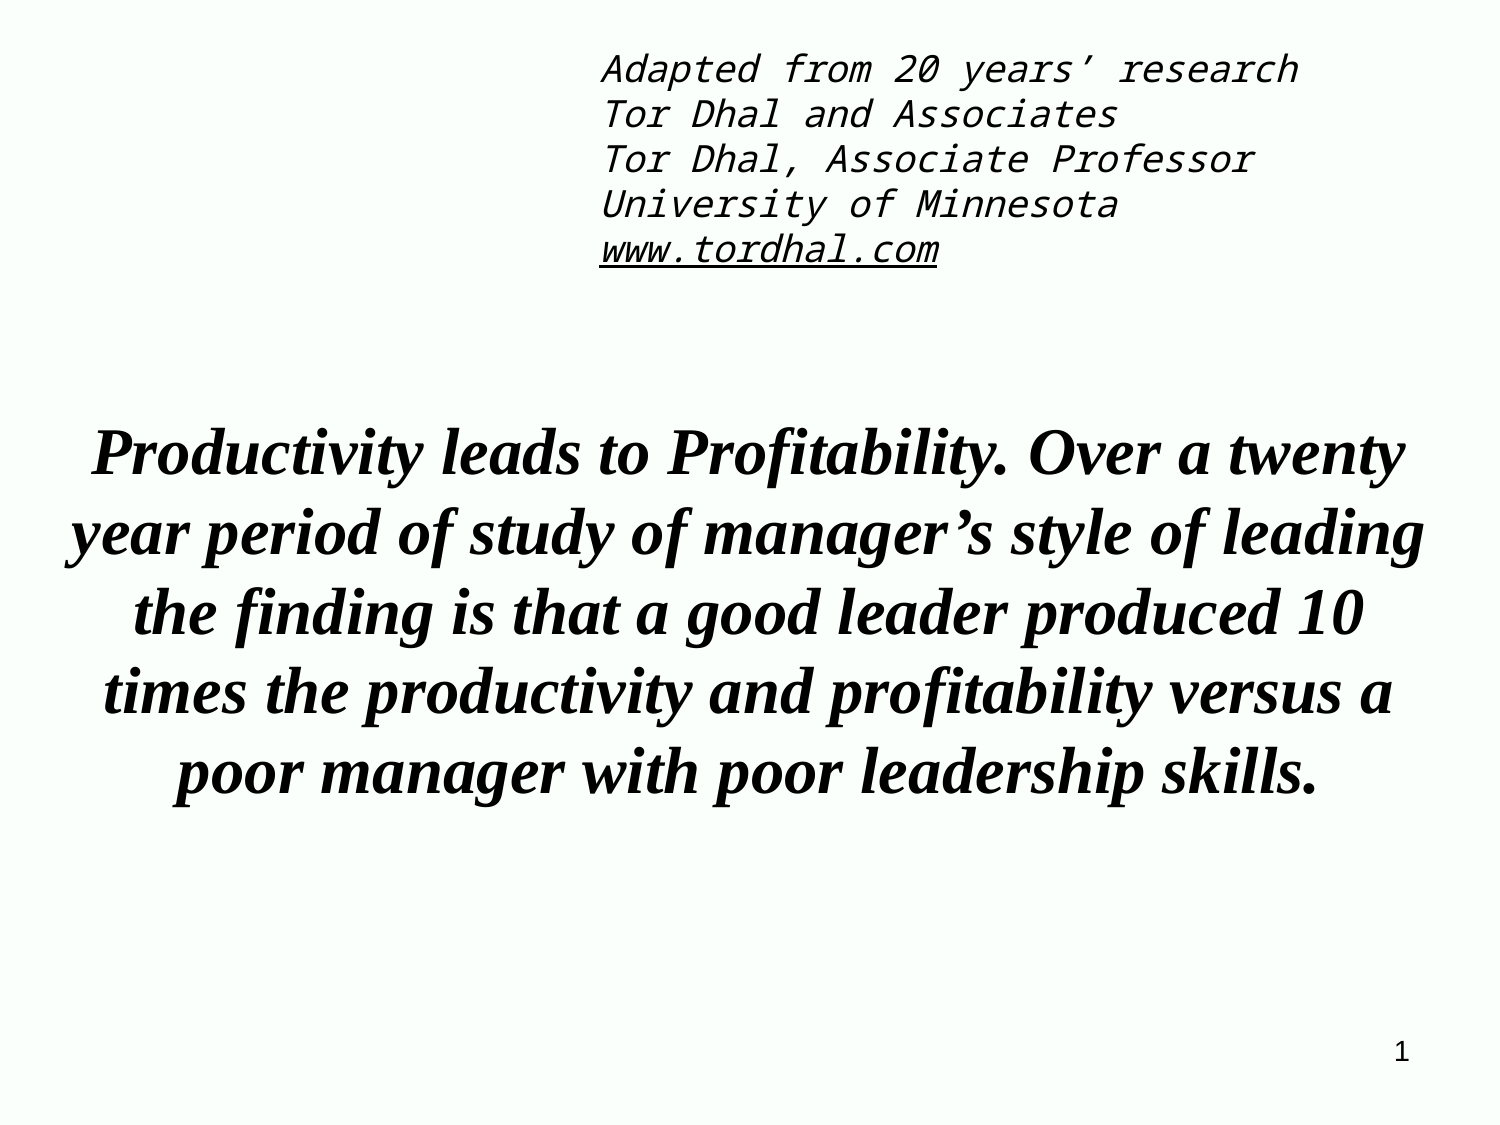

#
Adapted from 20 years’ research
Tor Dhal and Associates
Tor Dhal, Associate Professor
University of Minnesota
www.tordhal.com

Productivity leads to Profitability. Over a twenty year period of study of manager’s style of leading the finding is that a good leader produced 10 times the productivity and profitability versus a poor manager with poor leadership skills.
1